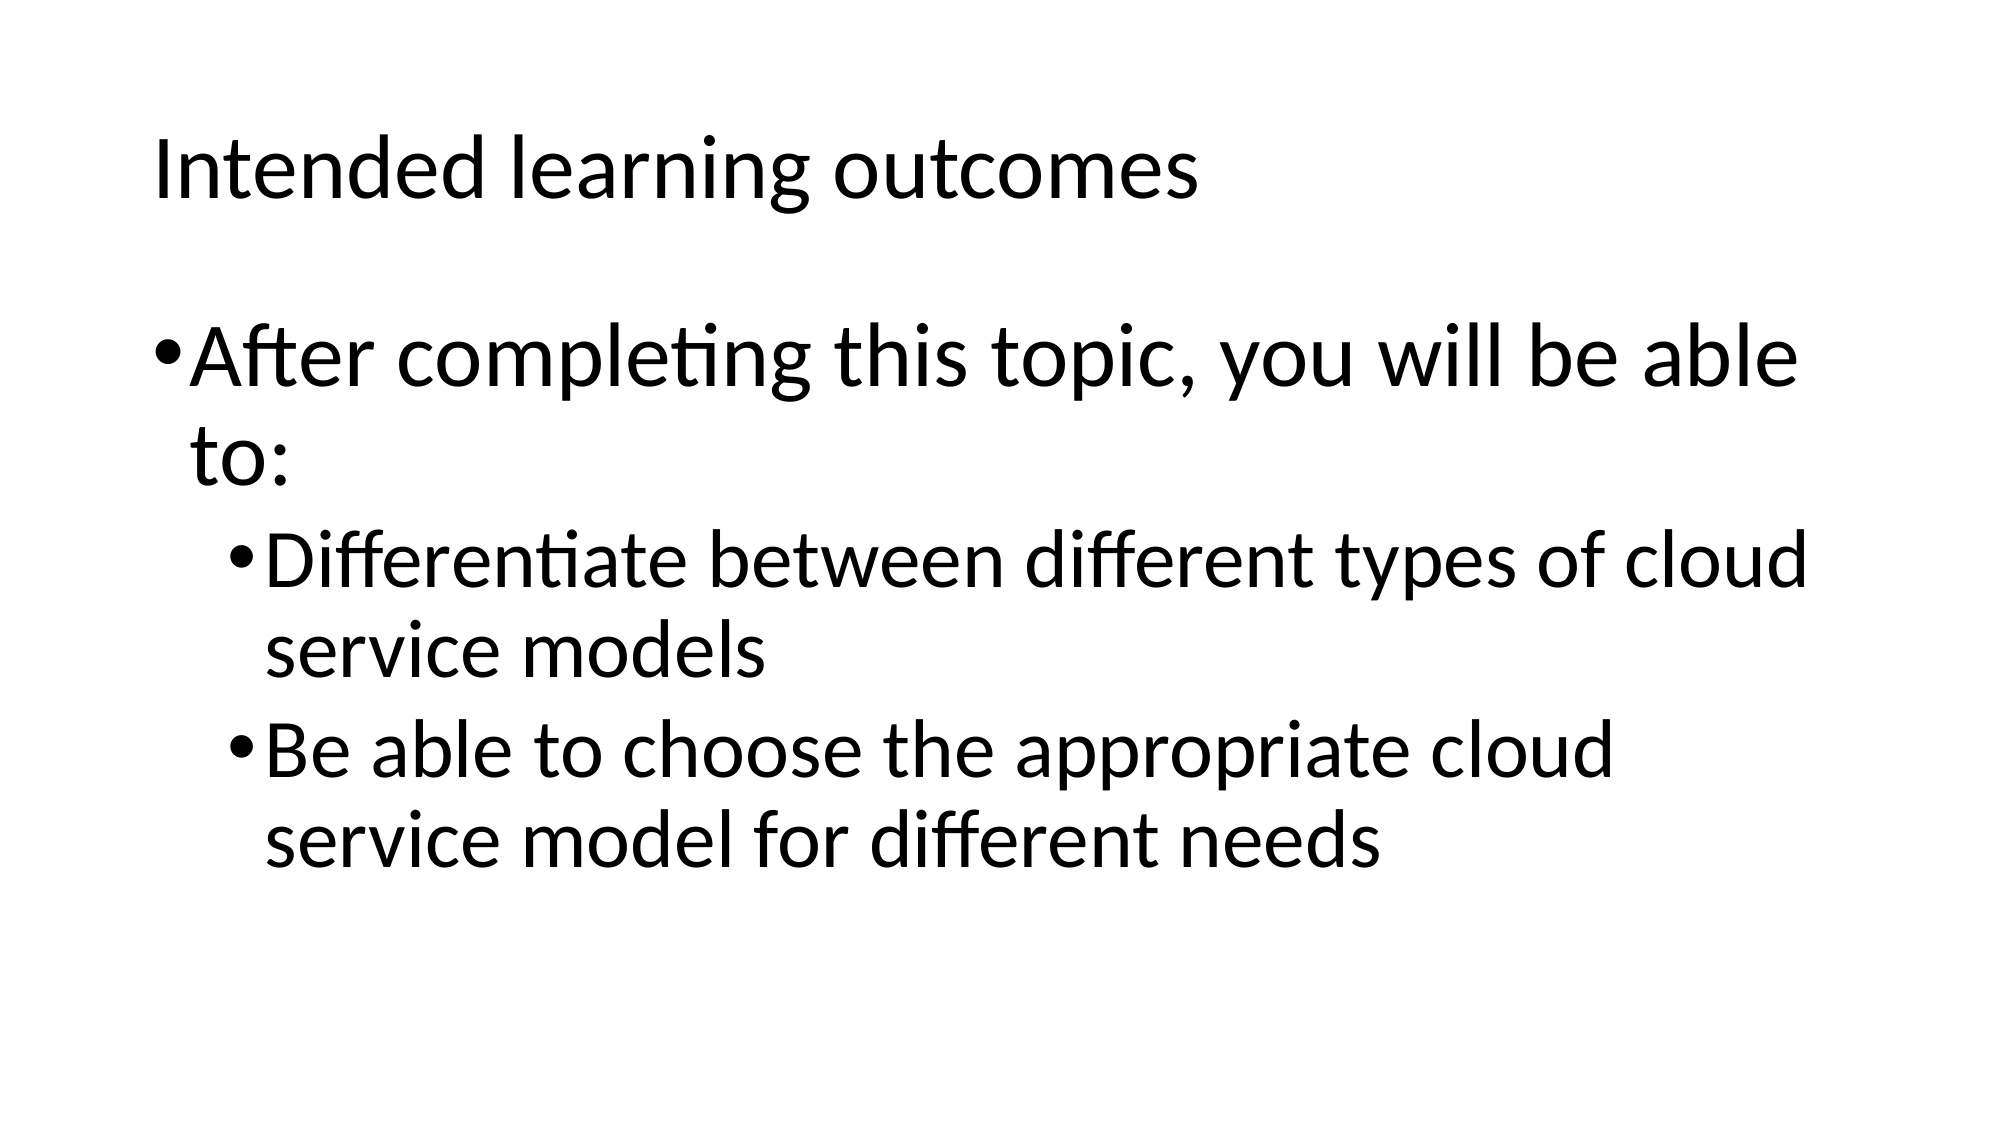

# Intended learning outcomes
After completing this topic, you will be able to:
Differentiate between different types of cloud service models
Be able to choose the appropriate cloud service model for different needs